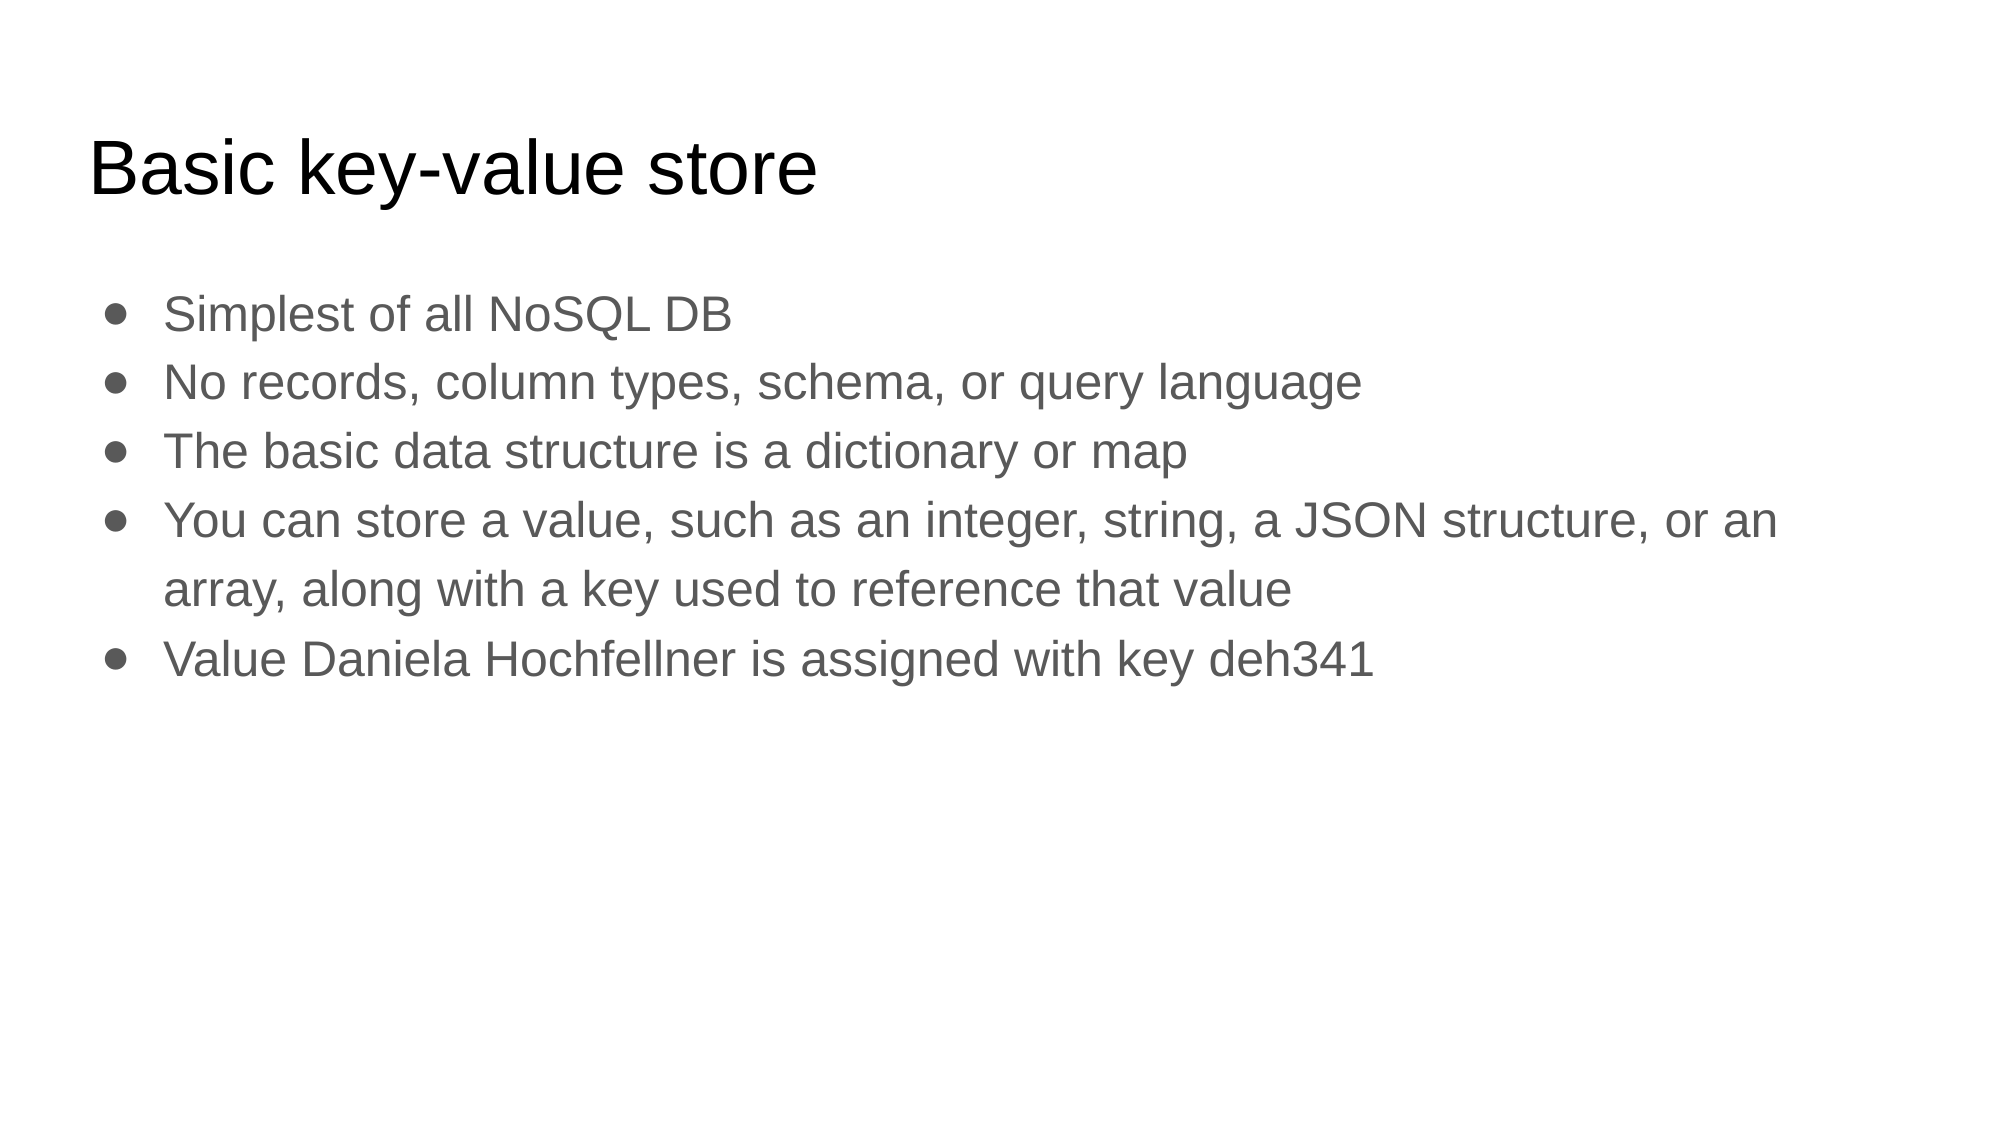

# Basic key-value store
Simplest of all NoSQL DB
No records, column types, schema, or query language
The basic data structure is a dictionary or map
You can store a value, such as an integer, string, a JSON structure, or an array, along with a key used to reference that value
Value Daniela Hochfellner is assigned with key deh341